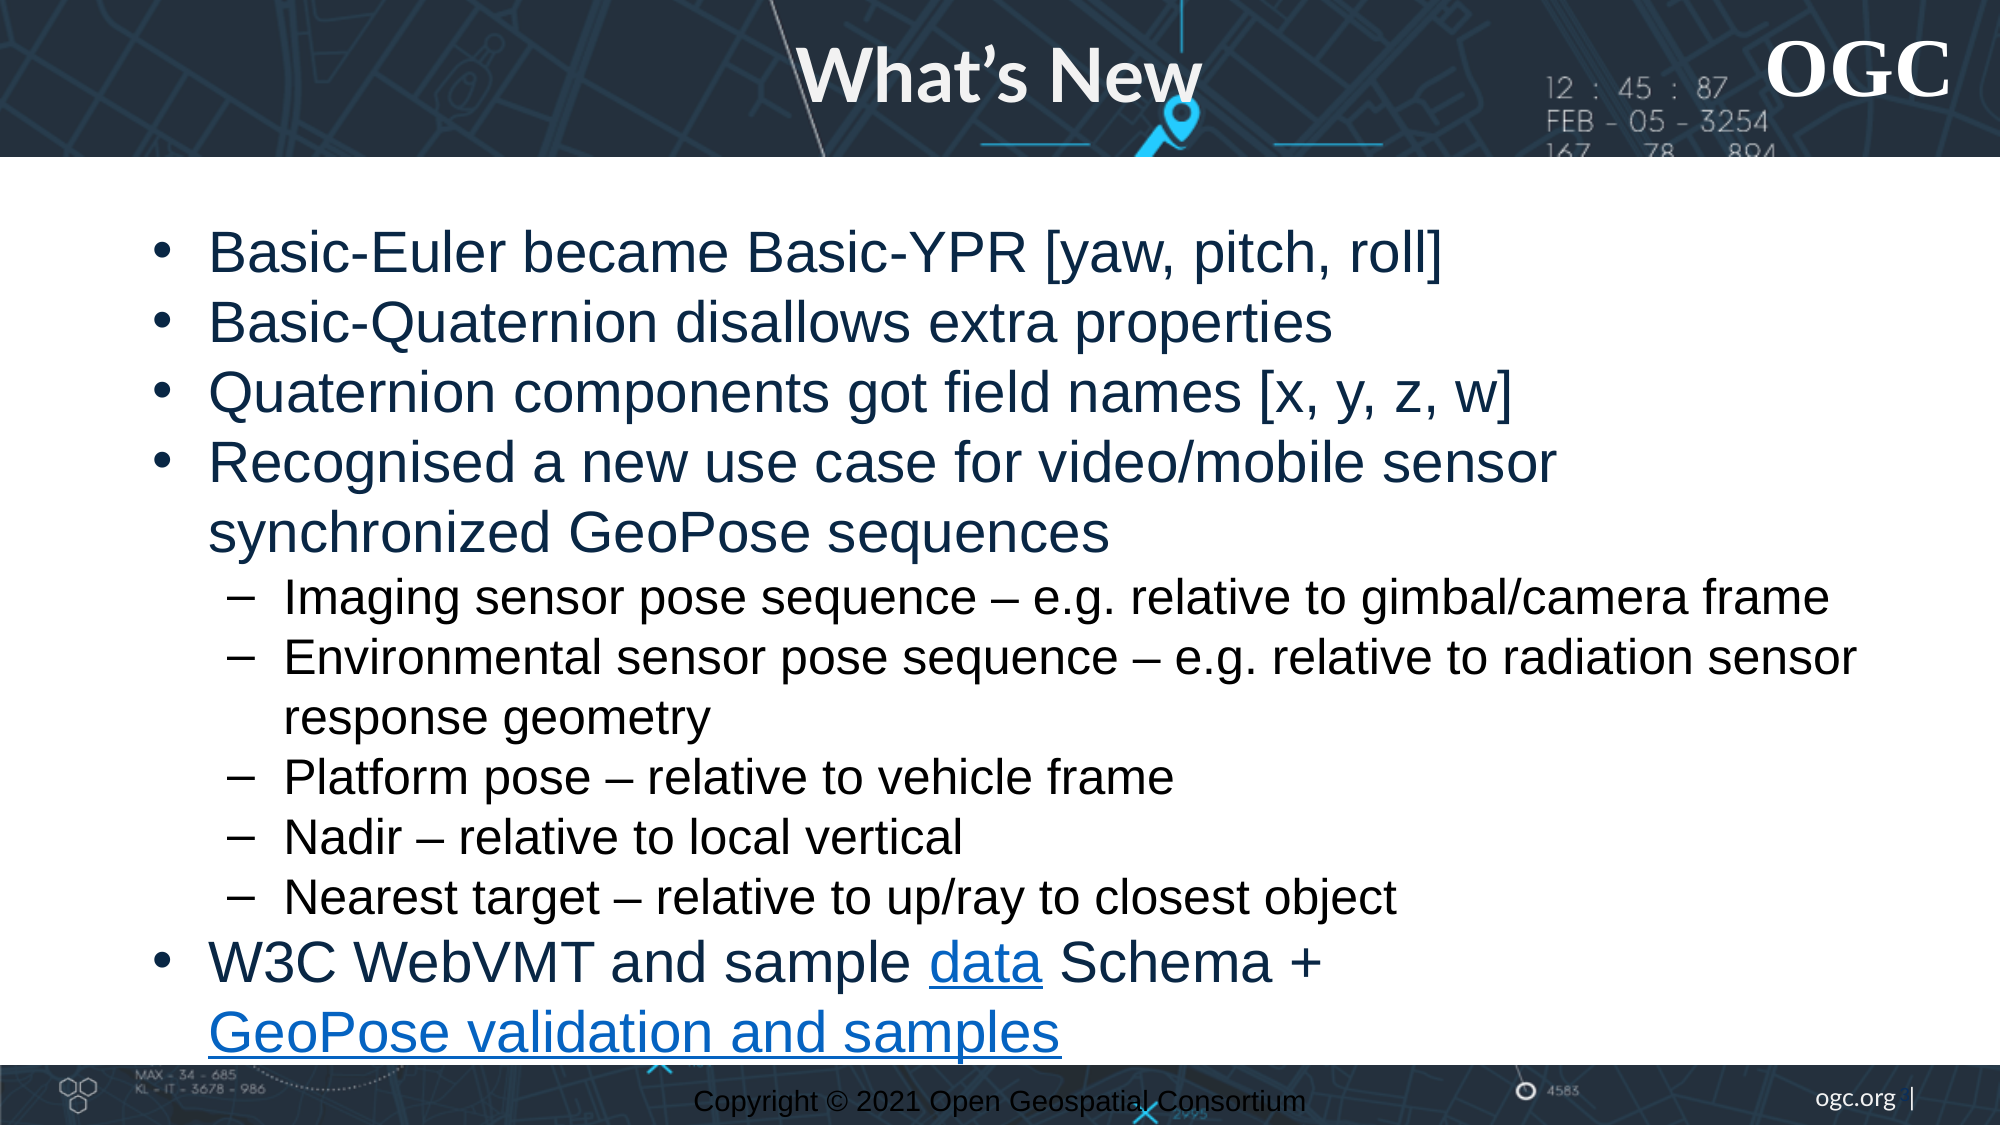

# What’s New
Basic-Euler became Basic-YPR [yaw, pitch, roll]
Basic-Quaternion disallows extra properties
Quaternion components got field names [x, y, z, w]
Recognised a new use case for video/mobile sensor synchronized GeoPose sequences
Imaging sensor pose sequence – e.g. relative to gimbal/camera frame
Environmental sensor pose sequence – e.g. relative to radiation sensor response geometry
Platform pose – relative to vehicle frame
Nadir – relative to local vertical
Nearest target – relative to up/ray to closest object
W3C WebVMT and sample data Schema + GeoPose validation and samples

Copyright © 2021 Open Geospatial Consortium
3